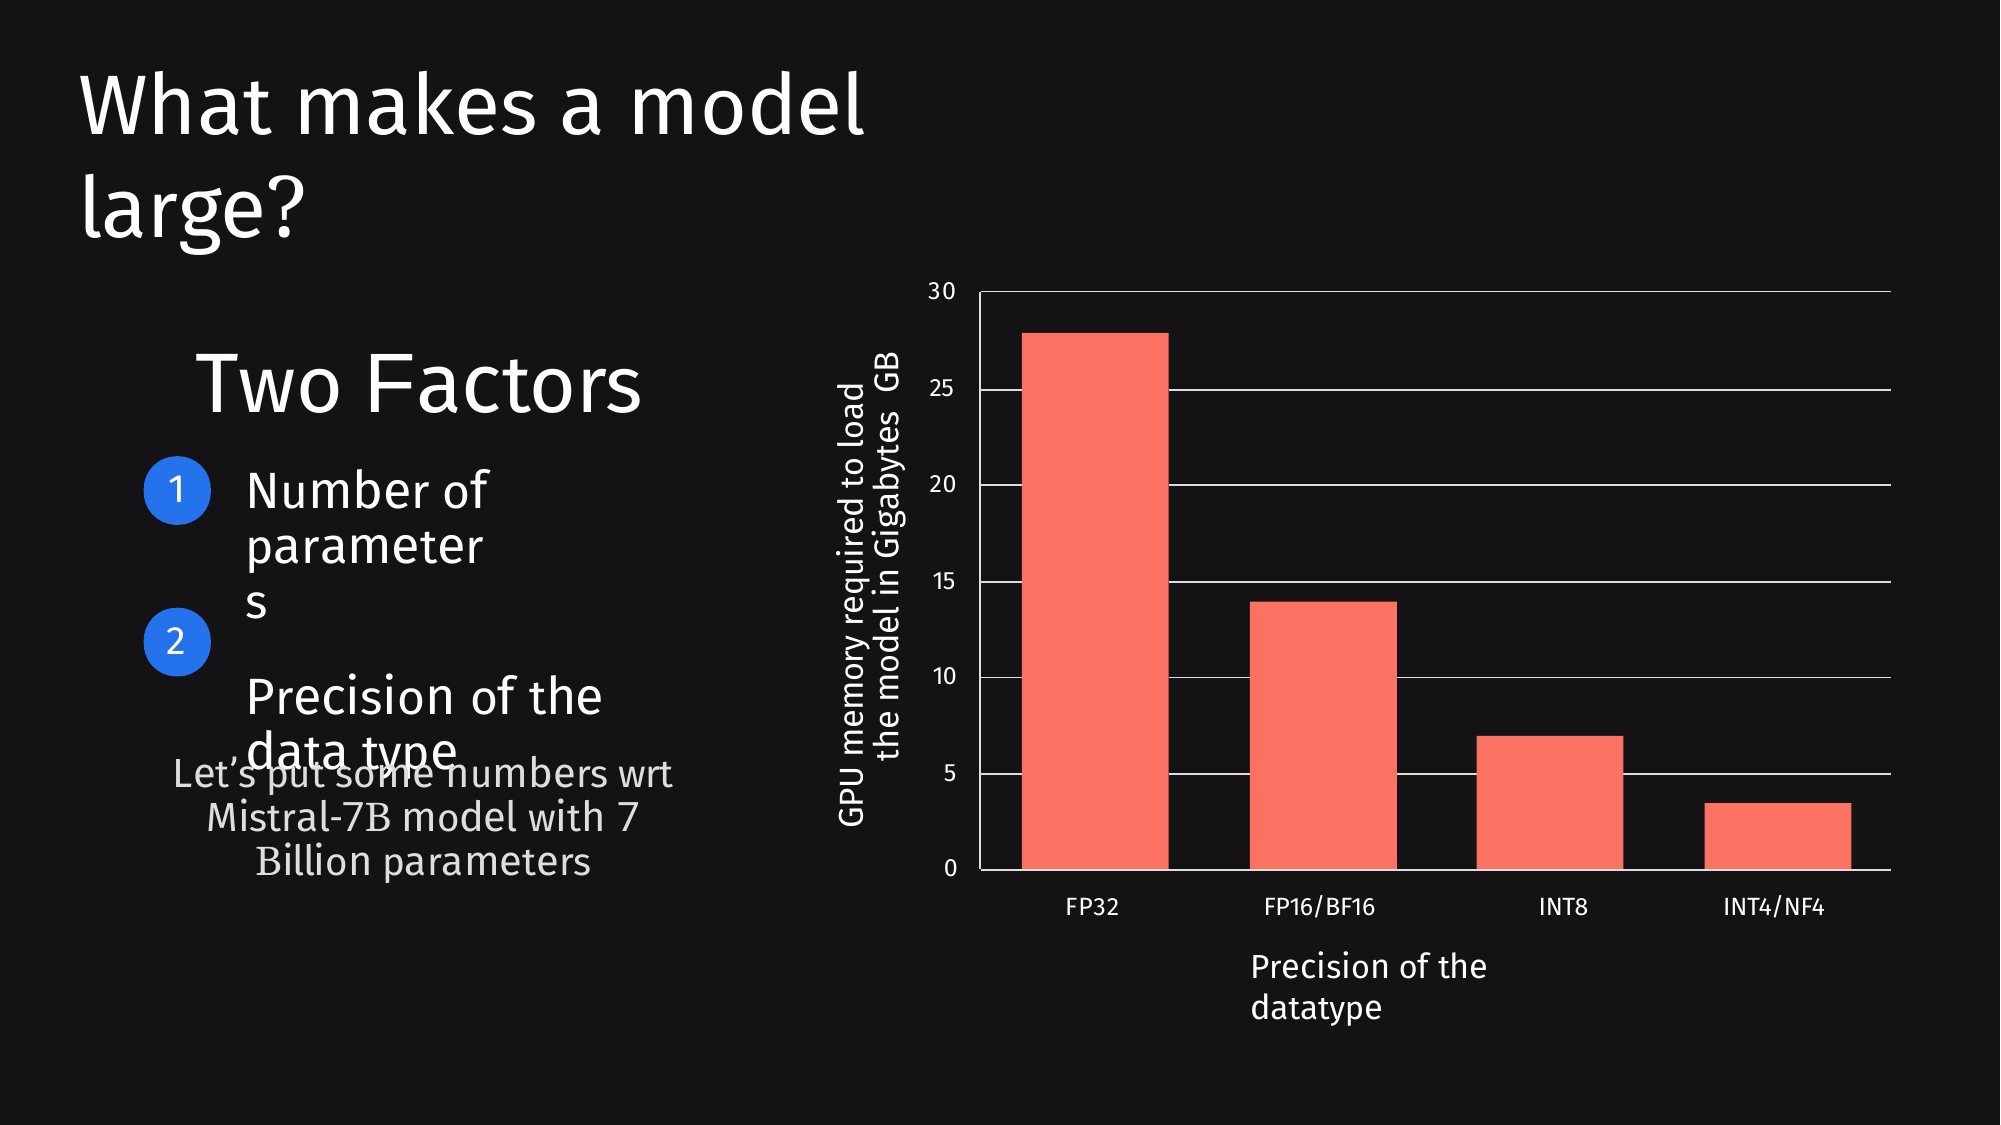

# What makes a model large?
30
Two Factors
Number of parameters
Precision of the data type

GPU memory required to load the model in Gigabytes GB
25

1
20
15

2
10
Let’s put some numbers wrt Mistral-7B model with 7 Billion parameters
5
0
FP16/BF16	INT8
Precision of the datatype
FP32
INT4/NF4